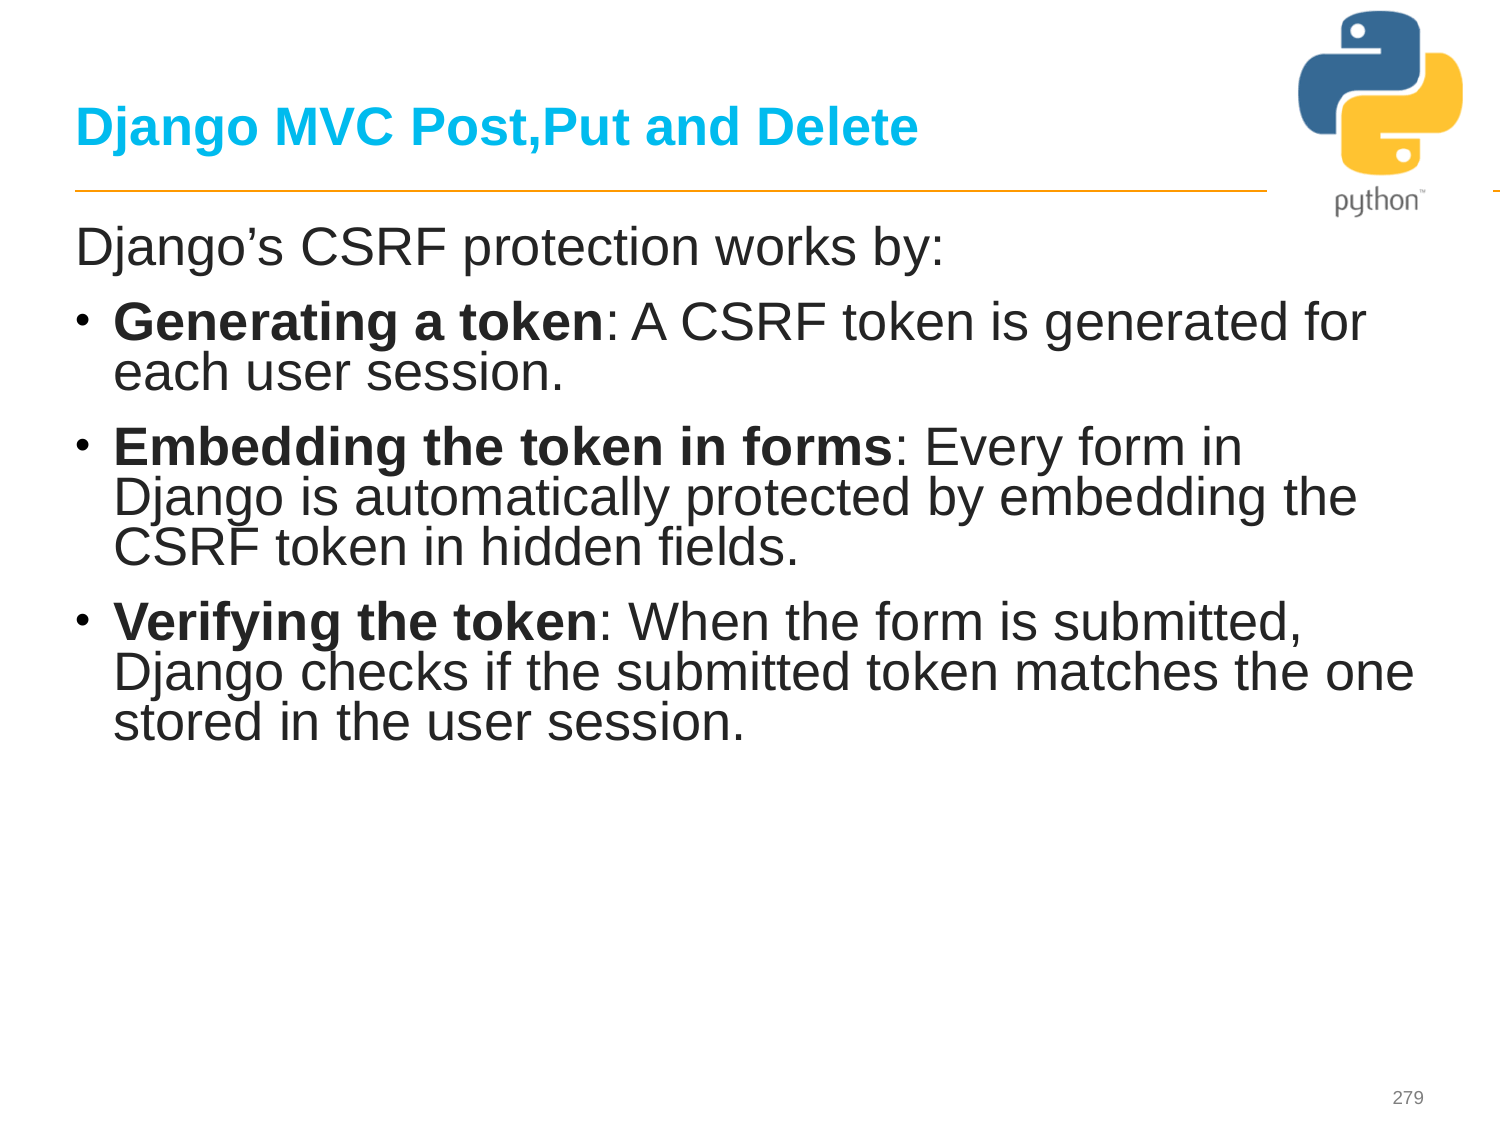

# Django MVC Post,Put and Delete
Django’s CSRF protection works by:
Generating a token: A CSRF token is generated for each user session.
Embedding the token in forms: Every form in Django is automatically protected by embedding the CSRF token in hidden fields.
Verifying the token: When the form is submitted, Django checks if the submitted token matches the one stored in the user session.